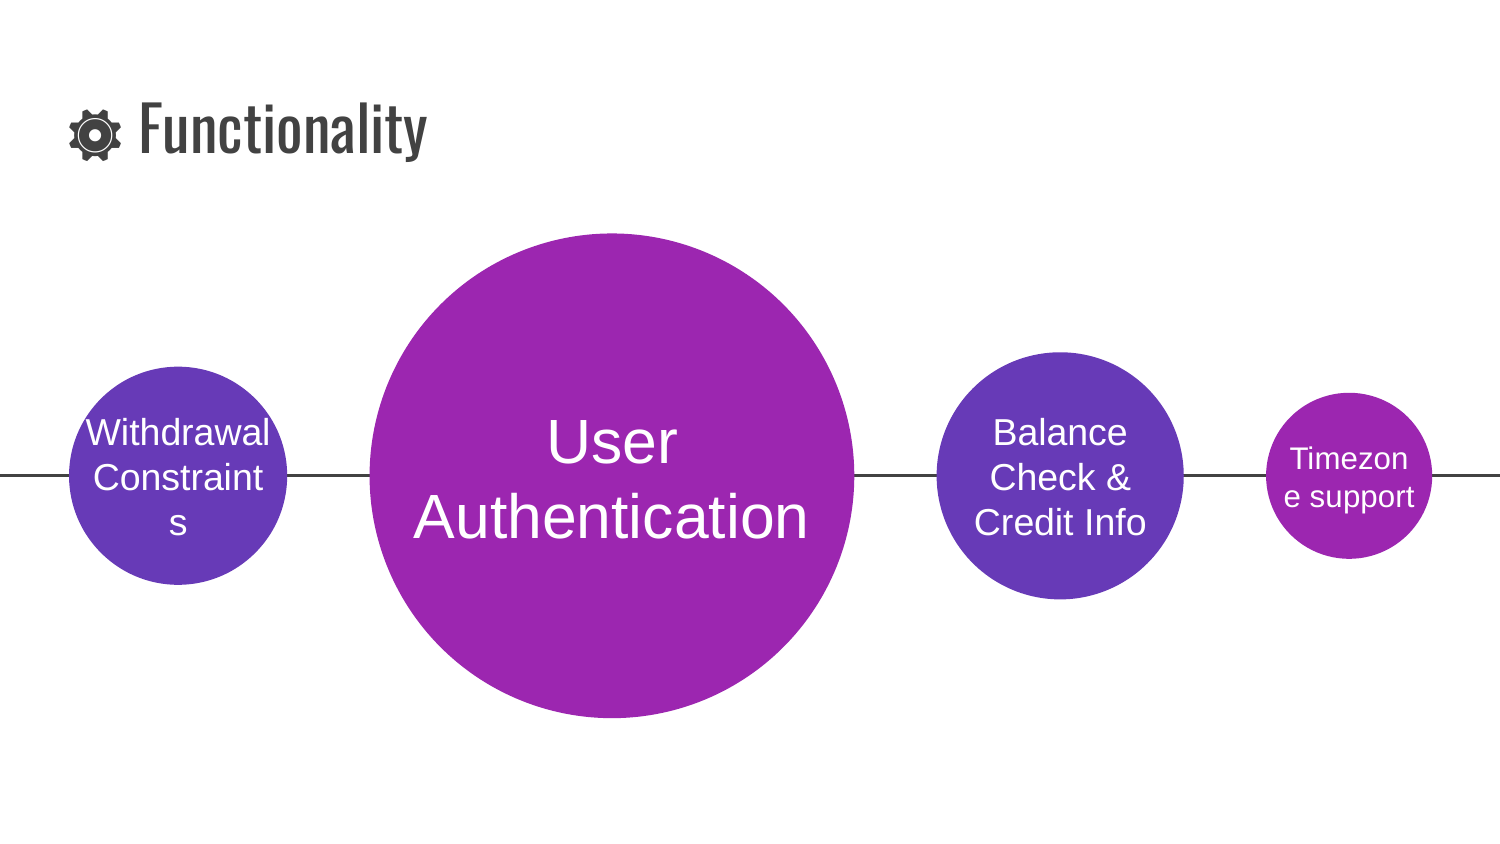

# ⚙️ Functionality

Withdrawal Constraints
User Authentication
Balance Check & Credit Info
Timezone support